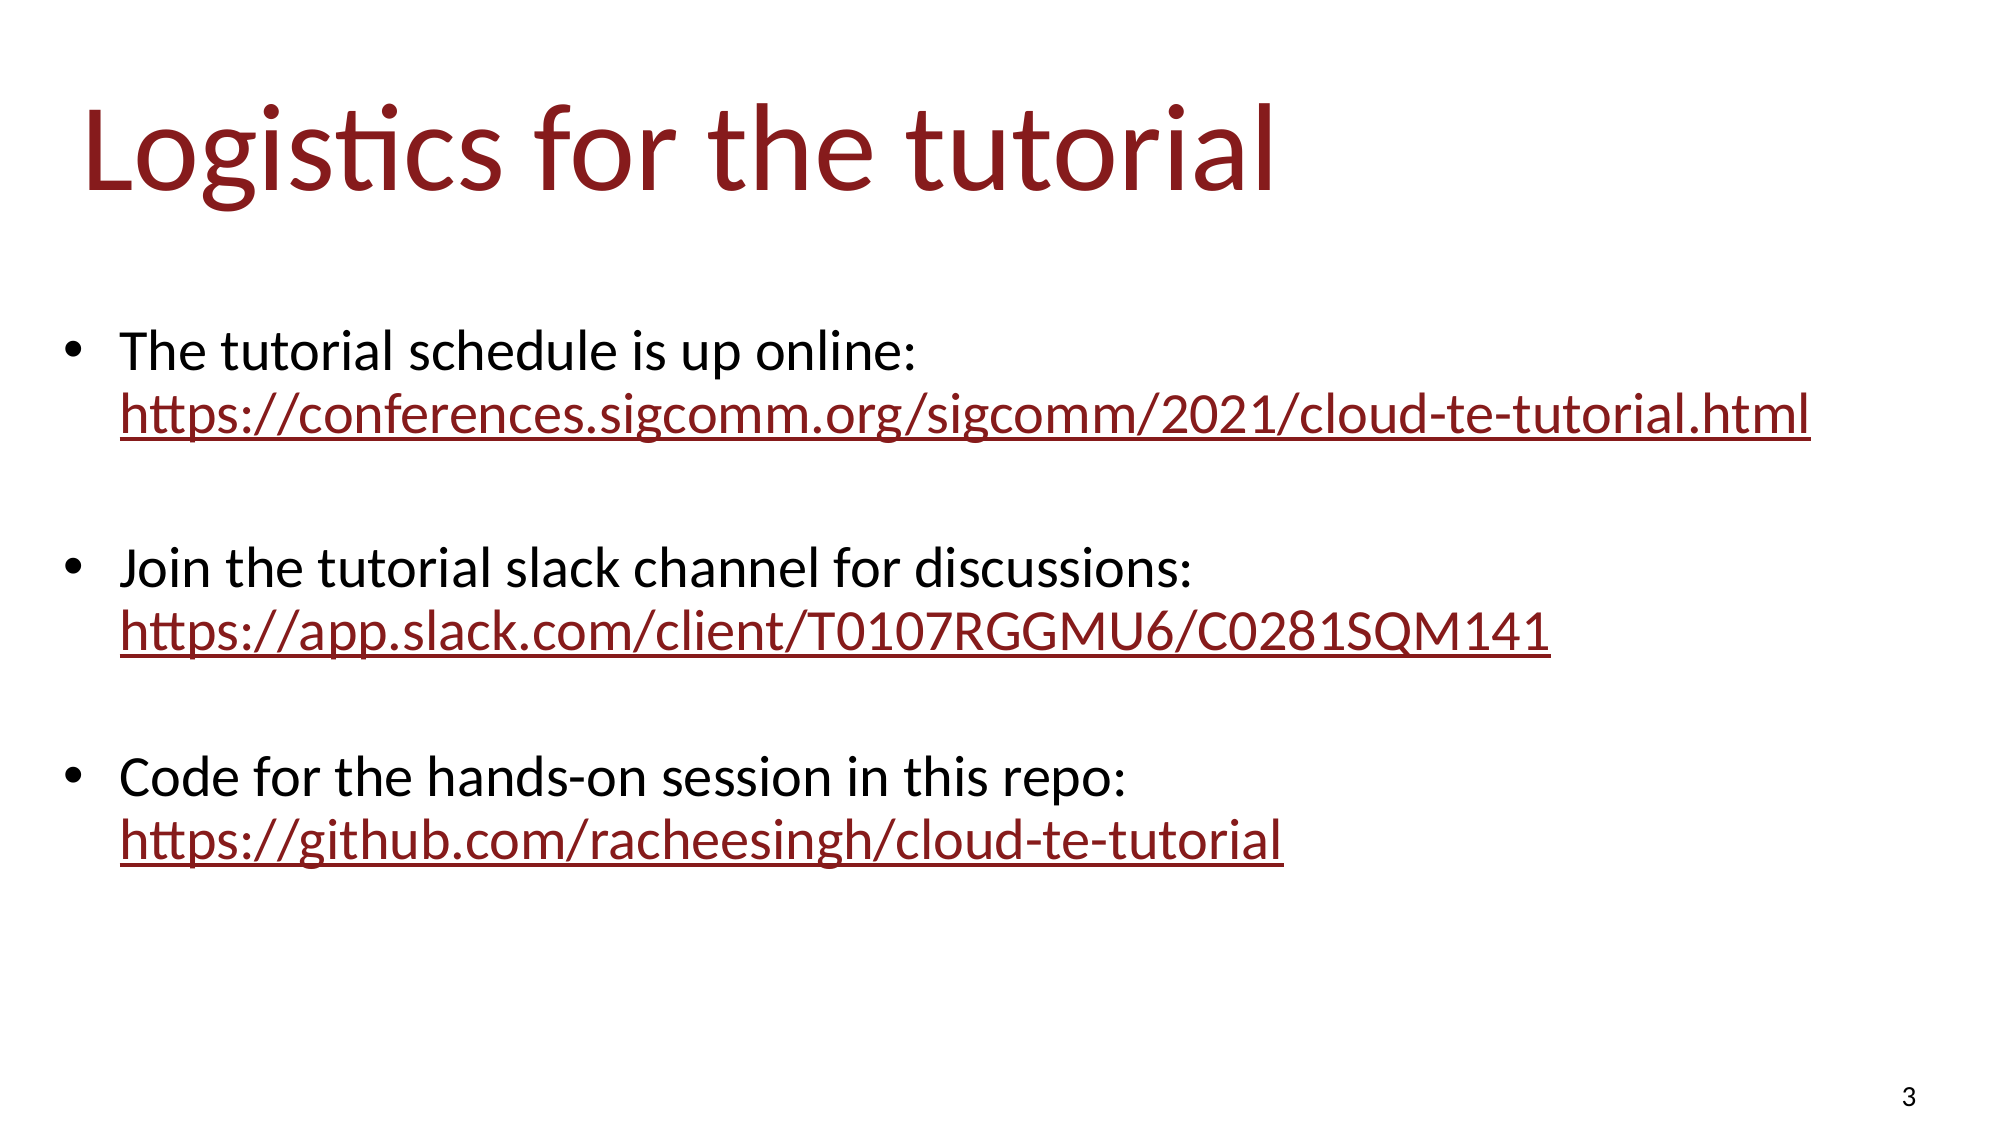

# Logistics for the tutorial
The tutorial schedule is up online: https://conferences.sigcomm.org/sigcomm/2021/cloud-te-tutorial.html
Join the tutorial slack channel for discussions: https://app.slack.com/client/T0107RGGMU6/C0281SQM141
Code for the hands-on session in this repo: https://github.com/racheesingh/cloud-te-tutorial

3